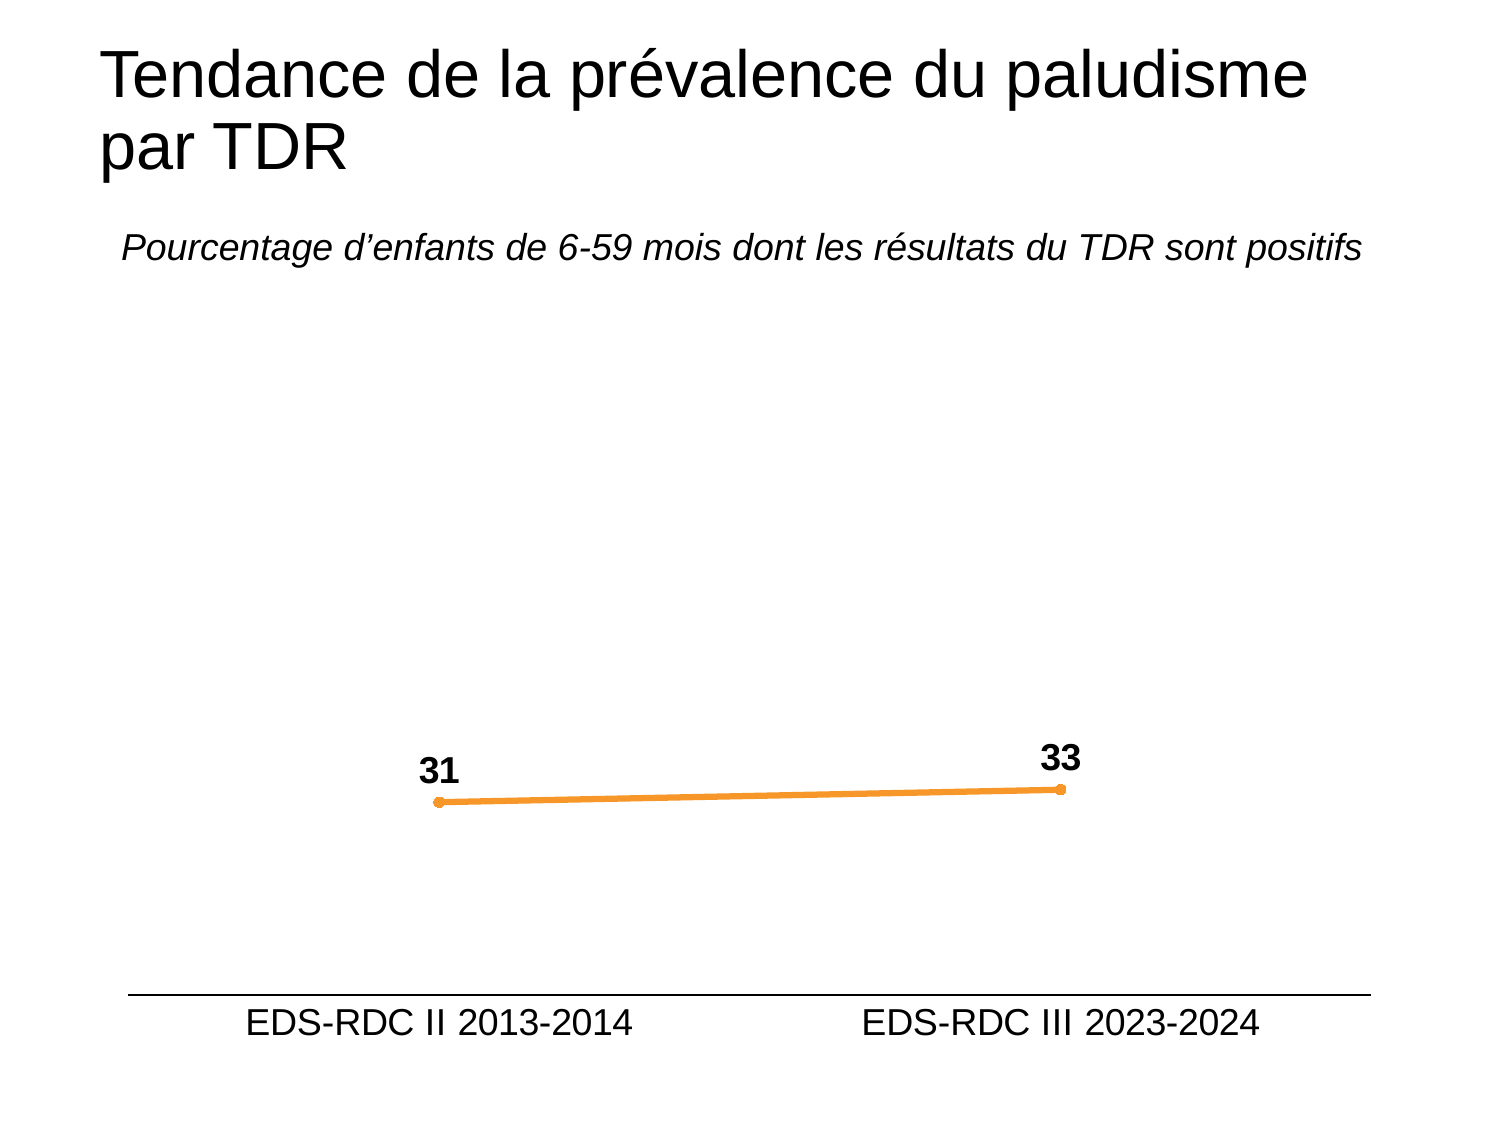

# Tendance de la prévalence du paludisme par TDR
Pourcentage d’enfants de 6-59 mois dont les résultats du TDR sont positifs

### Chart

| Category | Any ANC from a skilled provider |
|---|---|
| EDS-RDC II 2013-2014 | 31.0 |
| EDS-RDC III 2023-2024 | 33.0 |